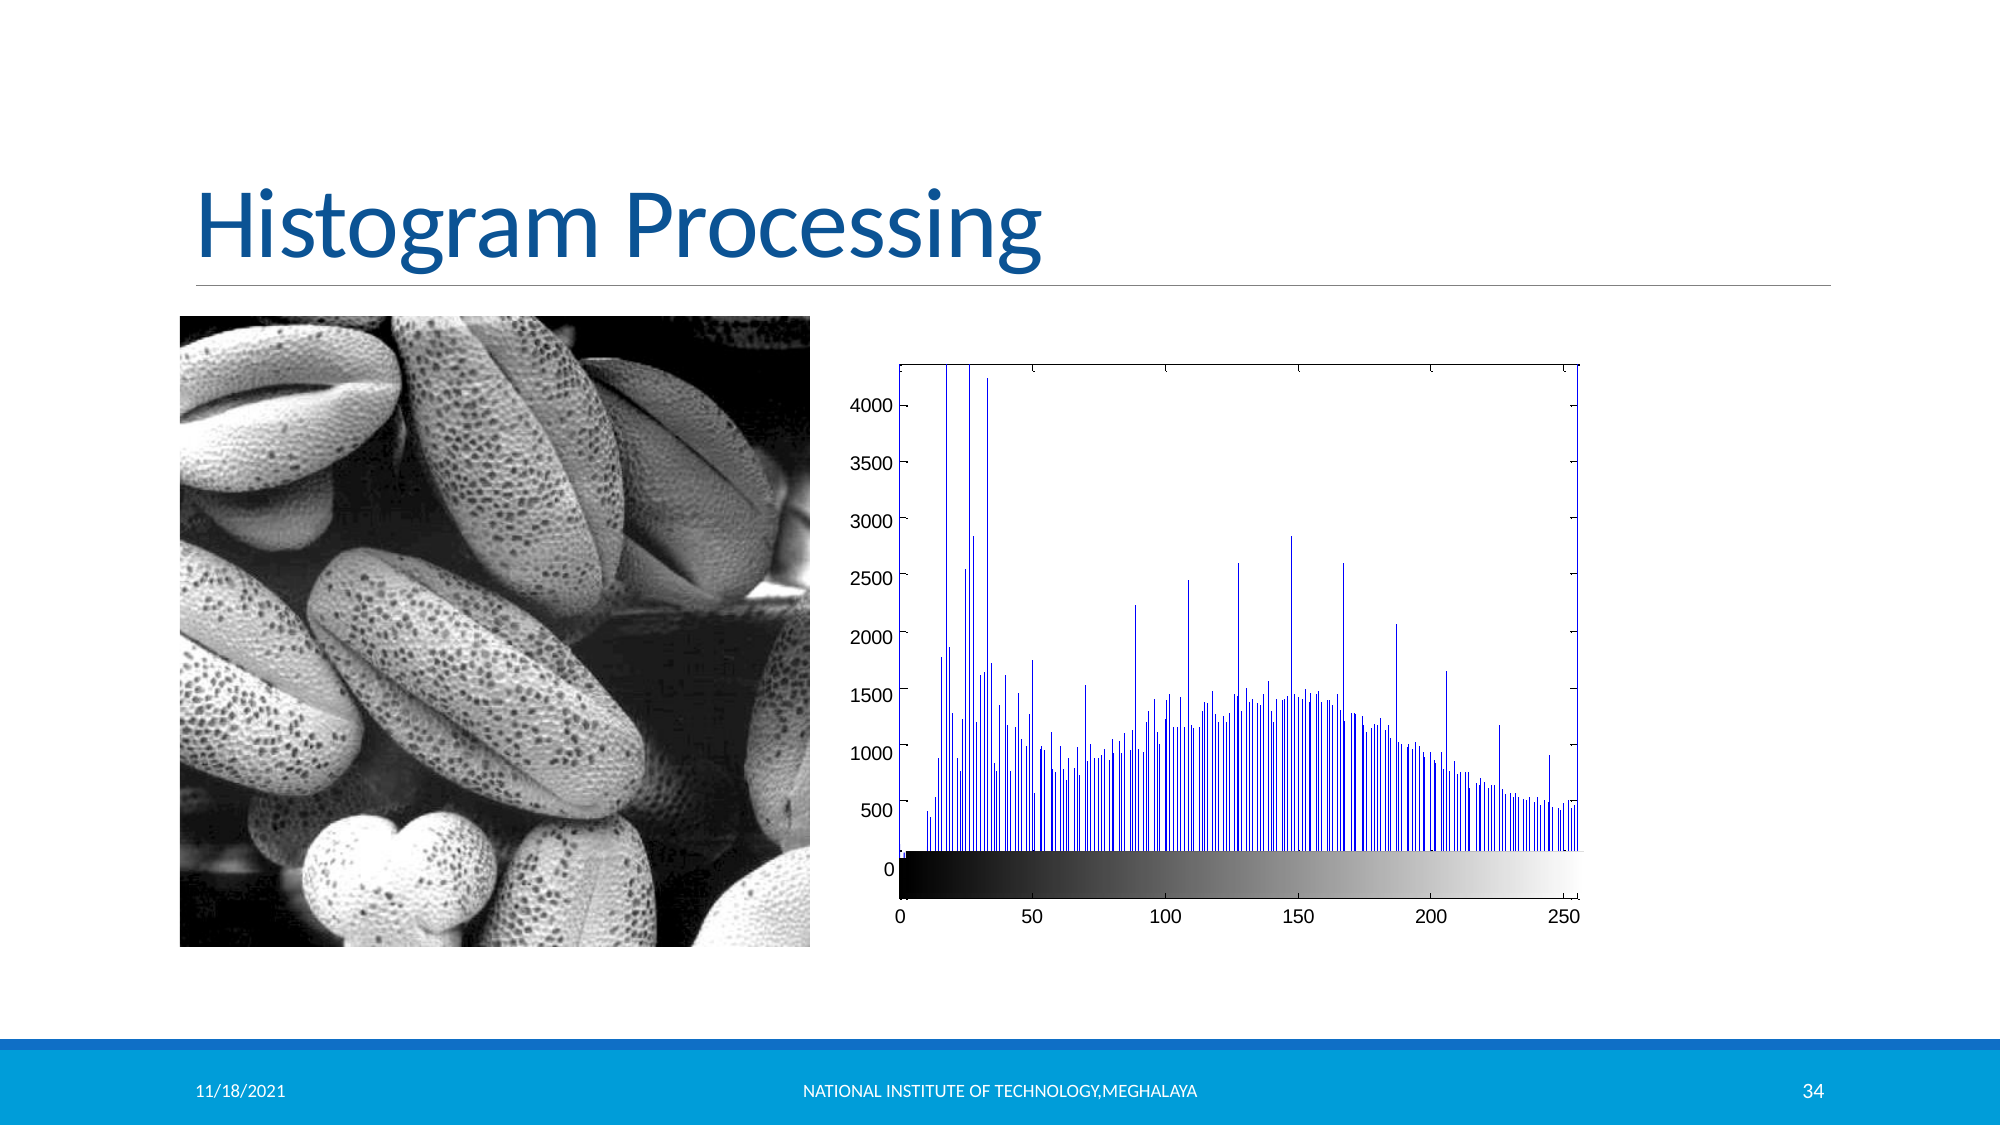

# Histogram Processing

4000

3500

3000

2500

2000

1500

1000

500

0

0
50
100
150
200
250
11/18/2021
National Institute of Technology,Meghalaya
34